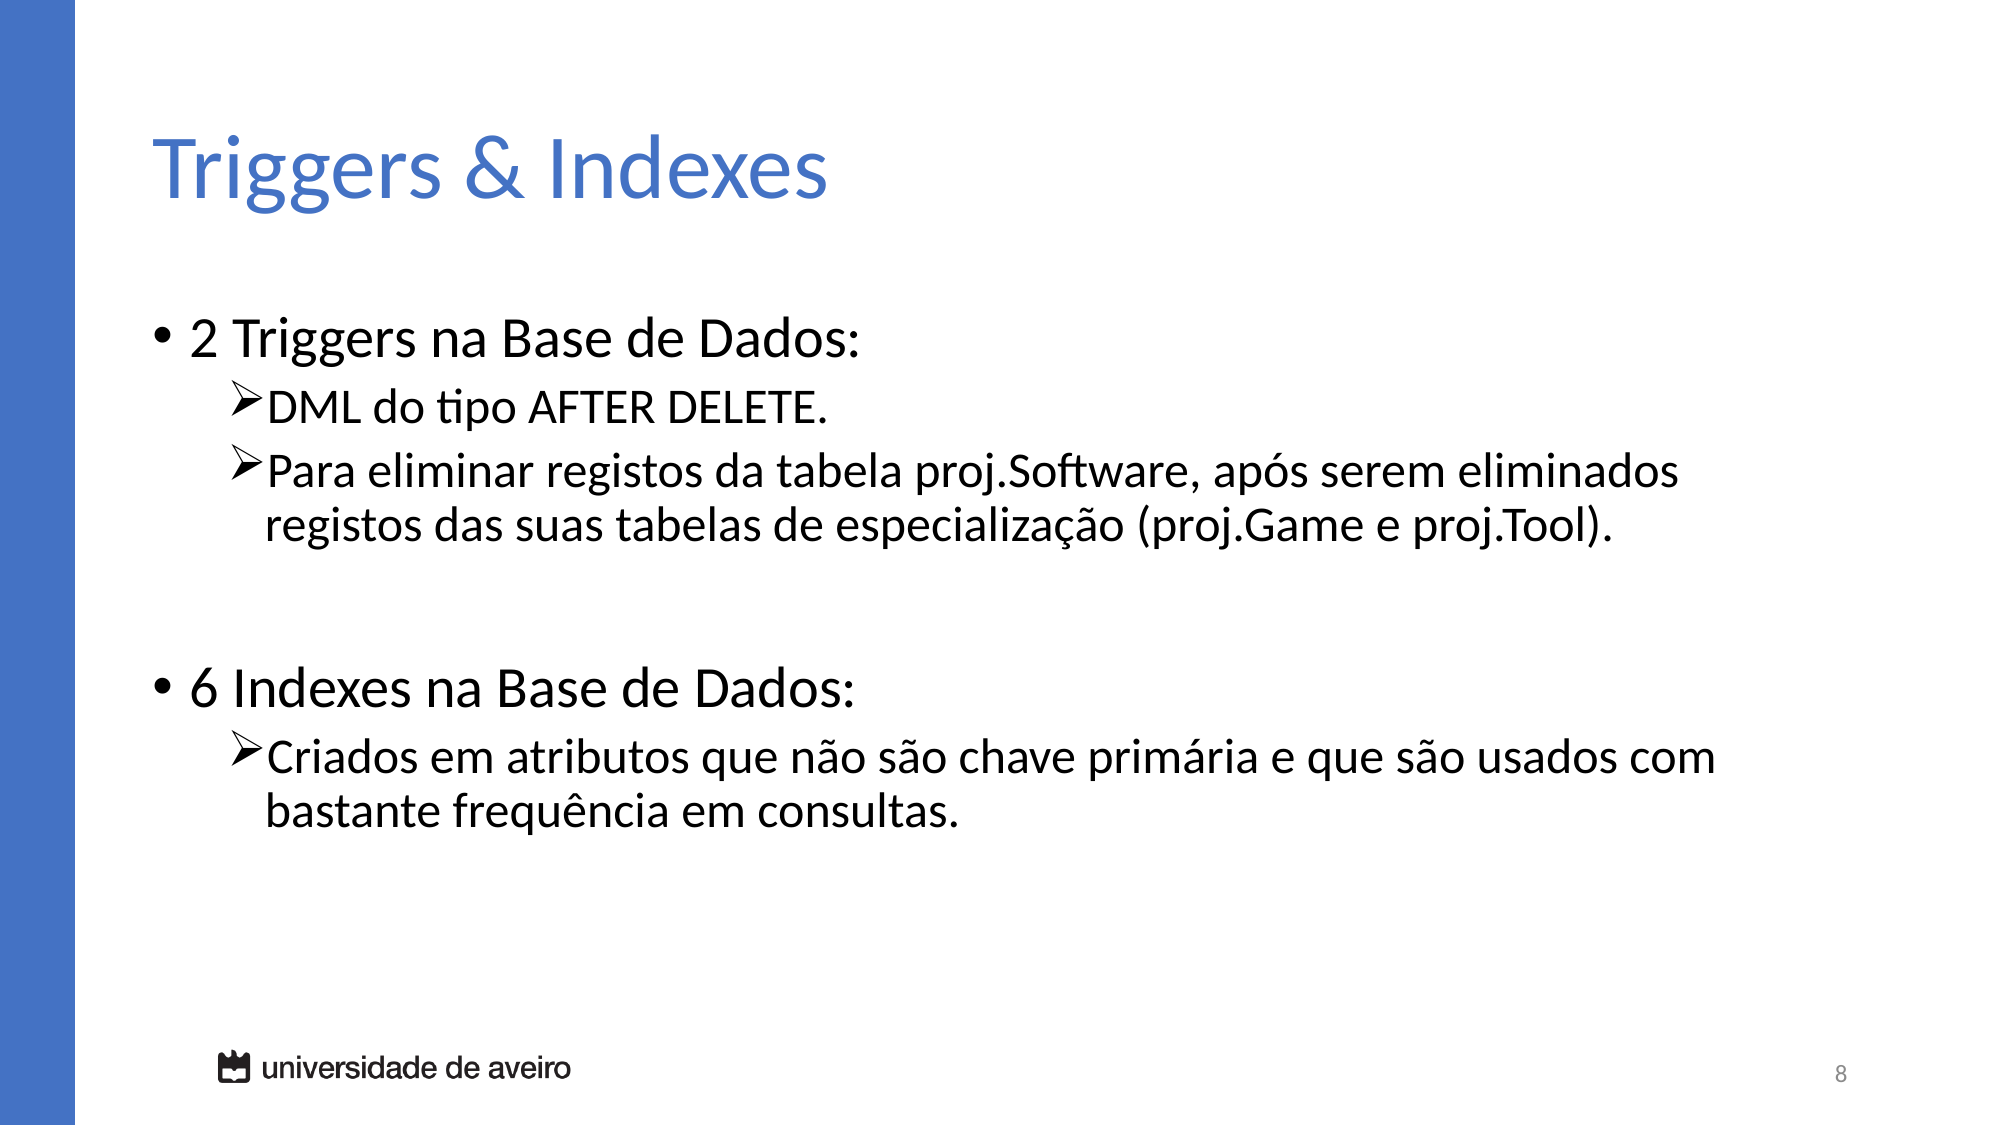

# Triggers & Indexes
2 Triggers na Base de Dados:
DML do tipo AFTER DELETE.
Para eliminar registos da tabela proj.Software, após serem eliminados registos das suas tabelas de especialização (proj.Game e proj.Tool).

6 Indexes na Base de Dados:
Criados em atributos que não são chave primária e que são usados com bastante frequência em consultas.

8